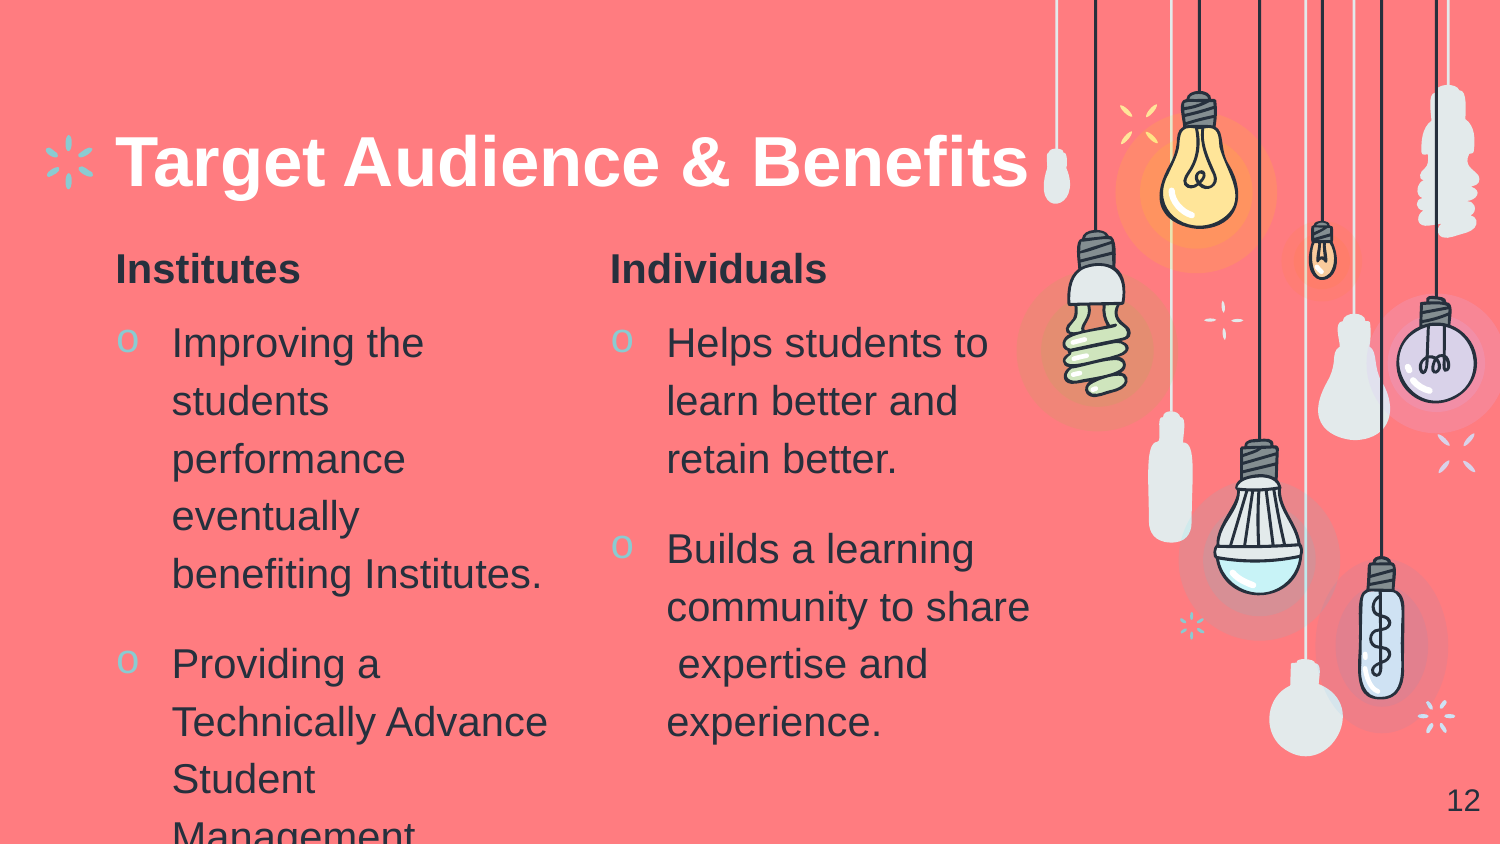

# Target Audience & Benefits
Institutes
Improving the students performance eventually benefiting Institutes.
Providing a Technically Advance Student Management System.
Individuals
Helps students to learn better and retain better.
Builds a learning community to share   expertise and experience.
12